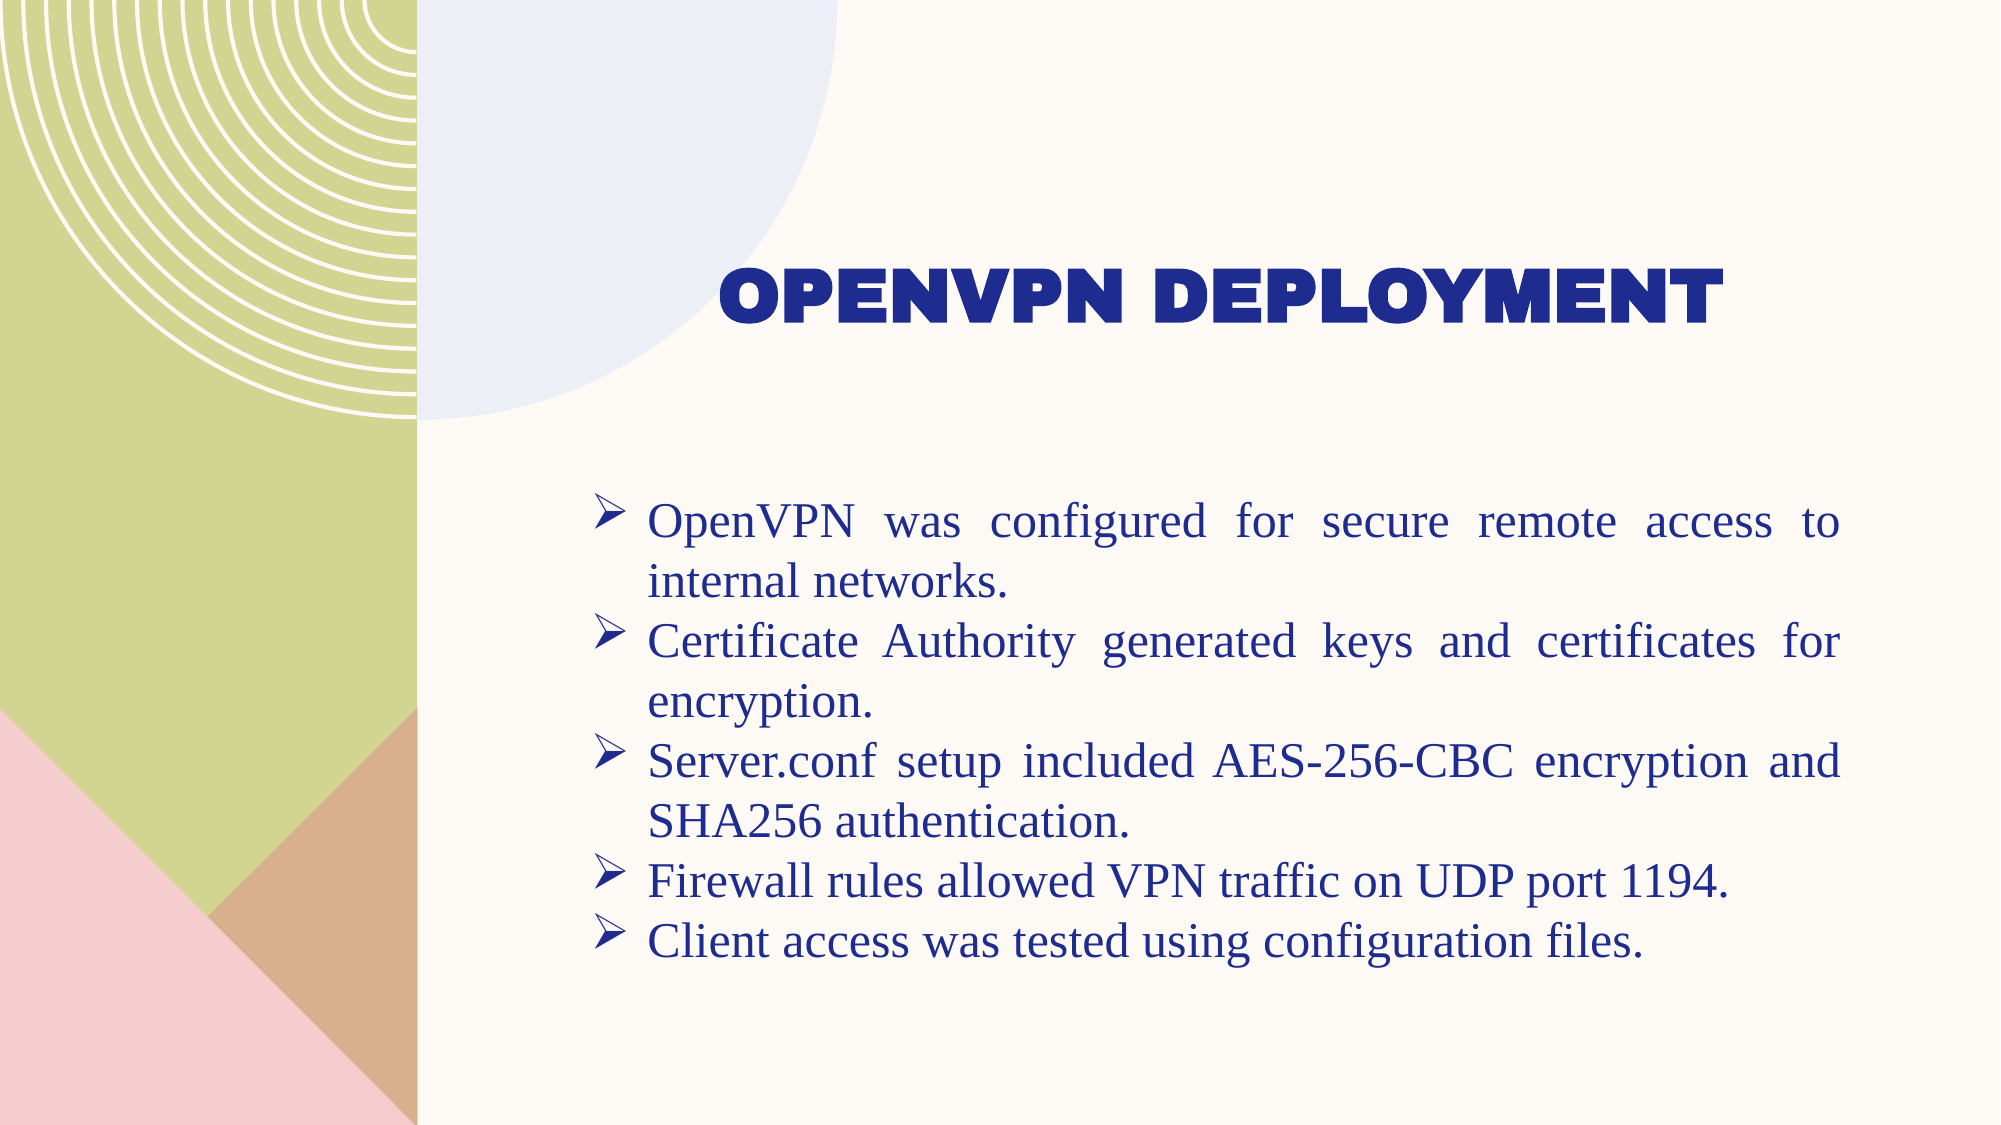

# OpenVPN Deployment

OpenVPN was configured for secure remote access to internal networks.
Certificate Authority generated keys and certificates for encryption.
Server.conf setup included AES-256-CBC encryption and SHA256 authentication.
Firewall rules allowed VPN traffic on UDP port 1194.
Client access was tested using configuration files.